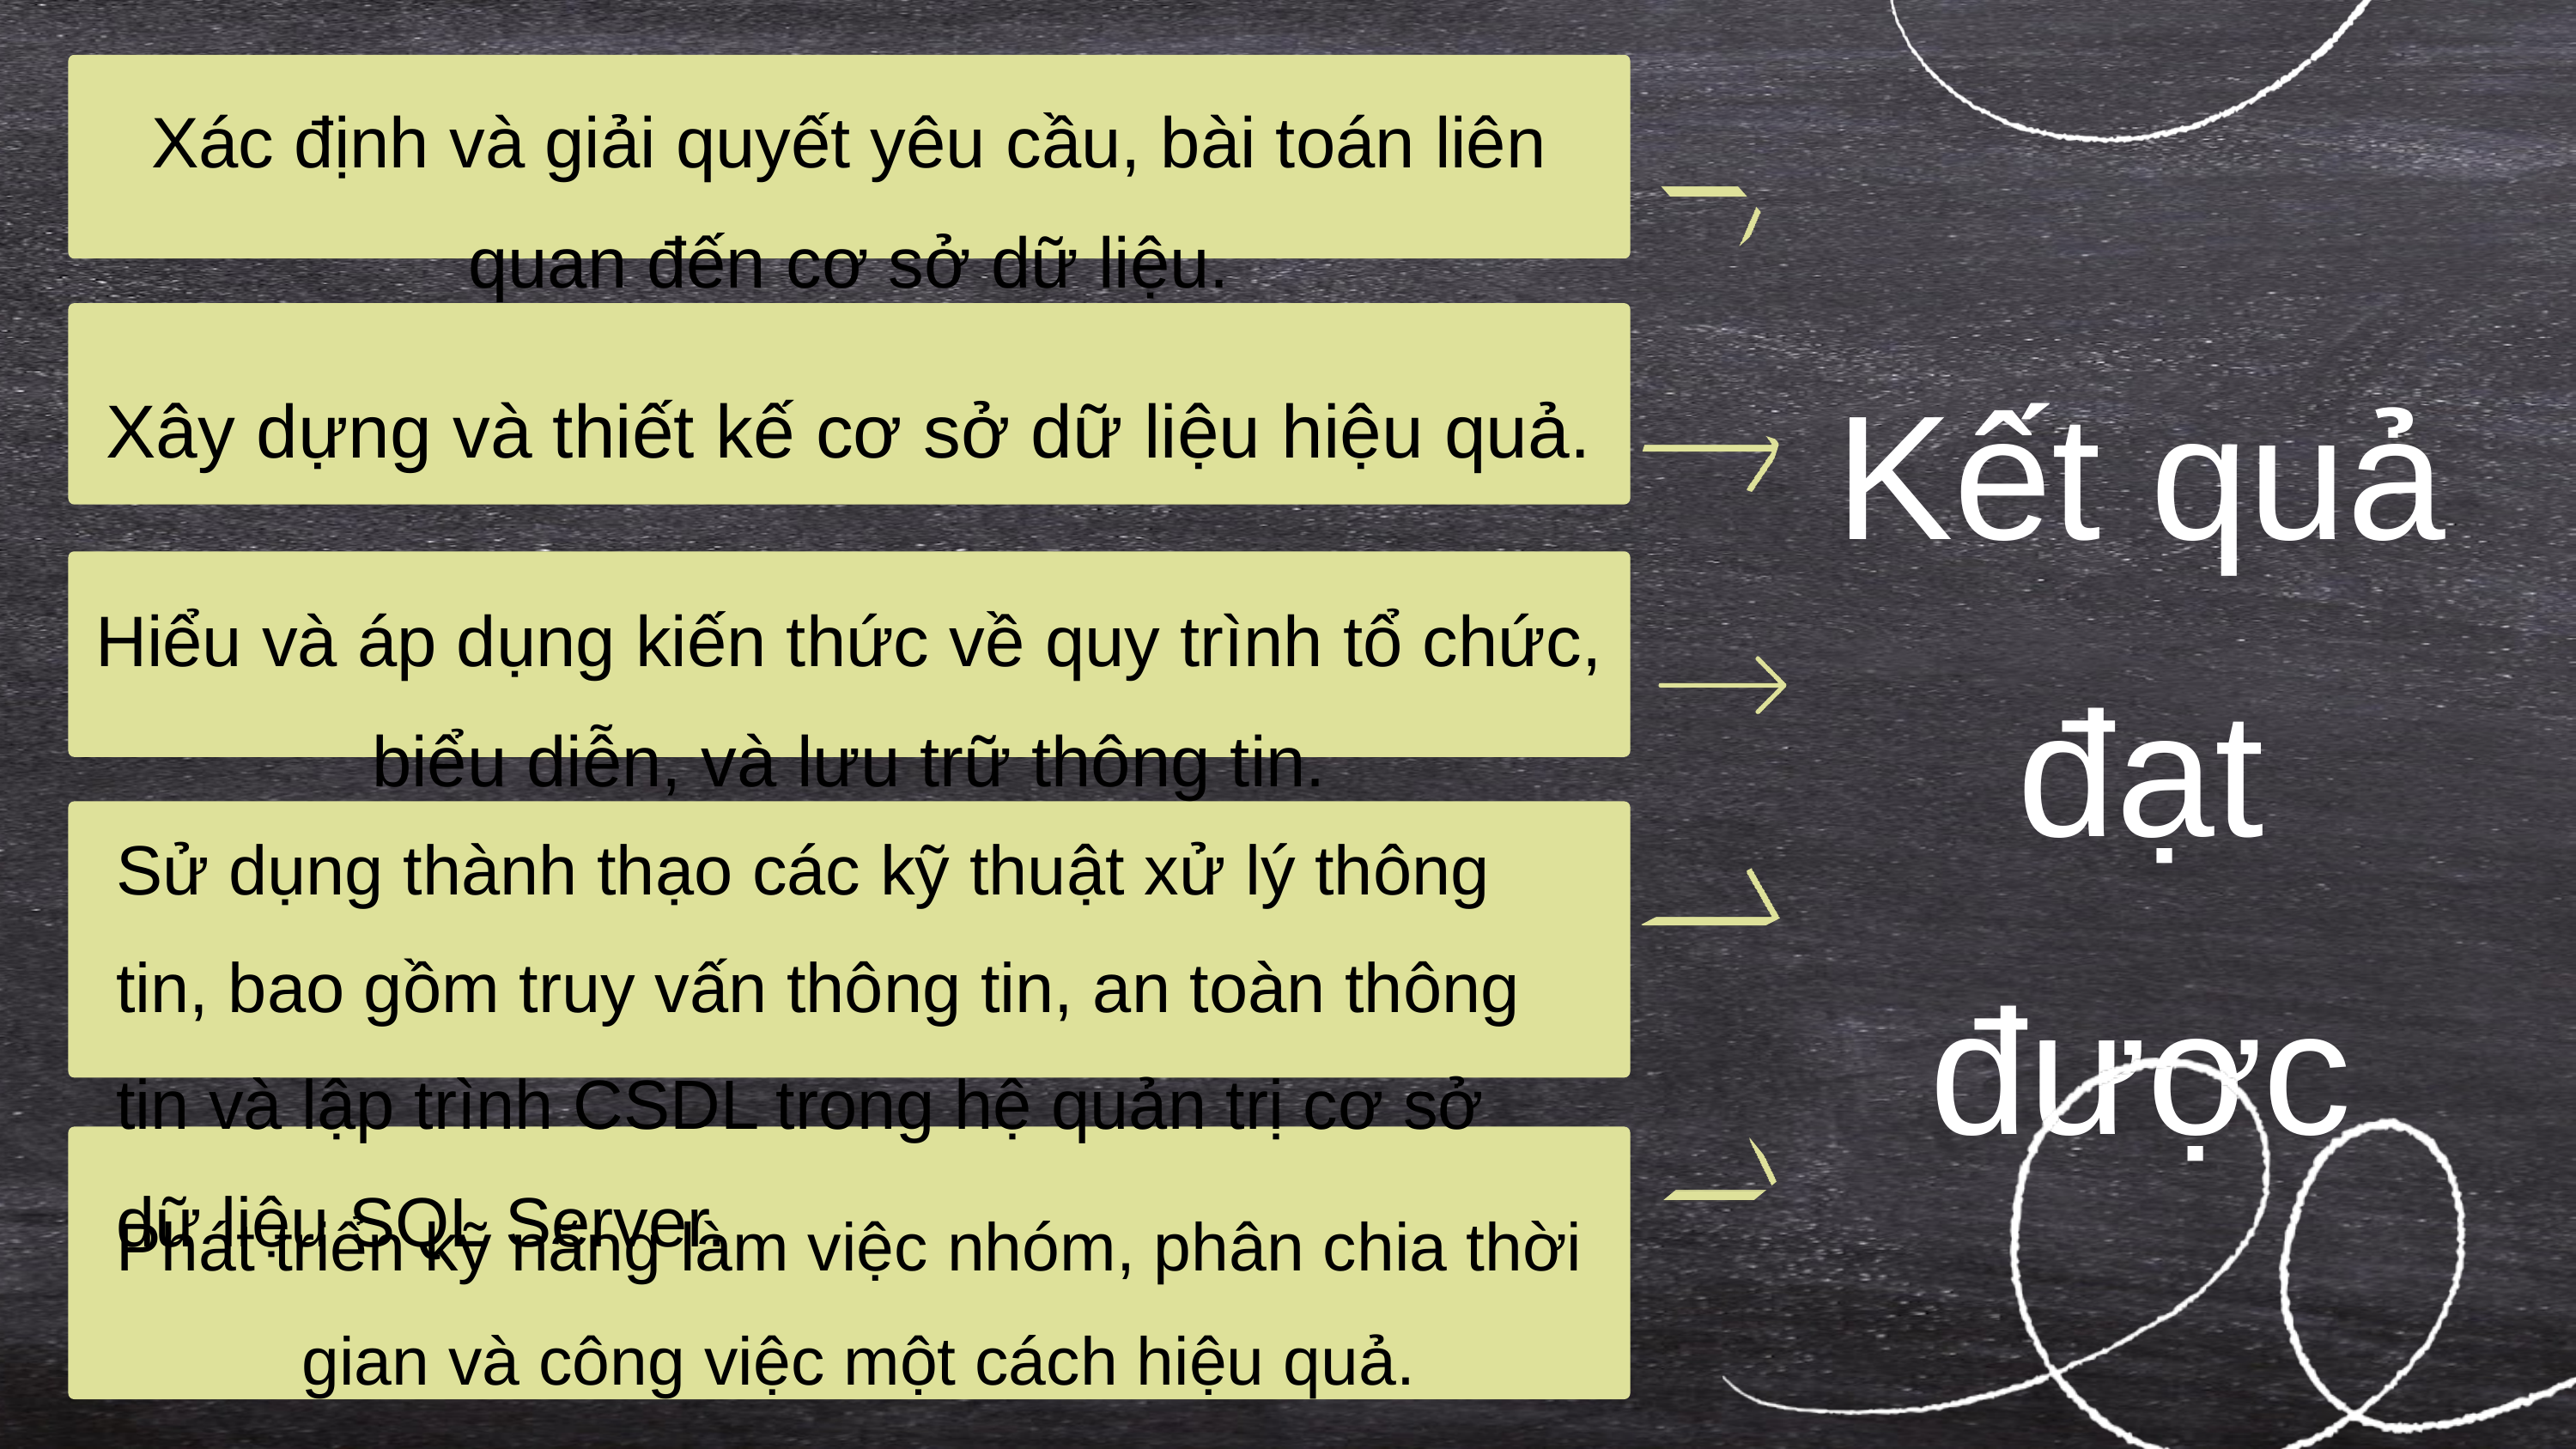

Xác định và giải quyết yêu cầu, bài toán liên quan đến cơ sở dữ liệu.

Kết quả đạt được

Xây dựng và thiết kế cơ sở dữ liệu hiệu quả.

Hiểu và áp dụng kiến thức về quy trình tổ chức, biểu diễn, và lưu trữ thông tin.

Sử dụng thành thạo các kỹ thuật xử lý thông tin, bao gồm truy vấn thông tin, an toàn thông tin và lập trình CSDL trong hệ quản trị cơ sở dữ liệu SQL Server.

Phát triển kỹ năng làm việc nhóm, phân chia thời  gian và công việc một cách hiệu quả.